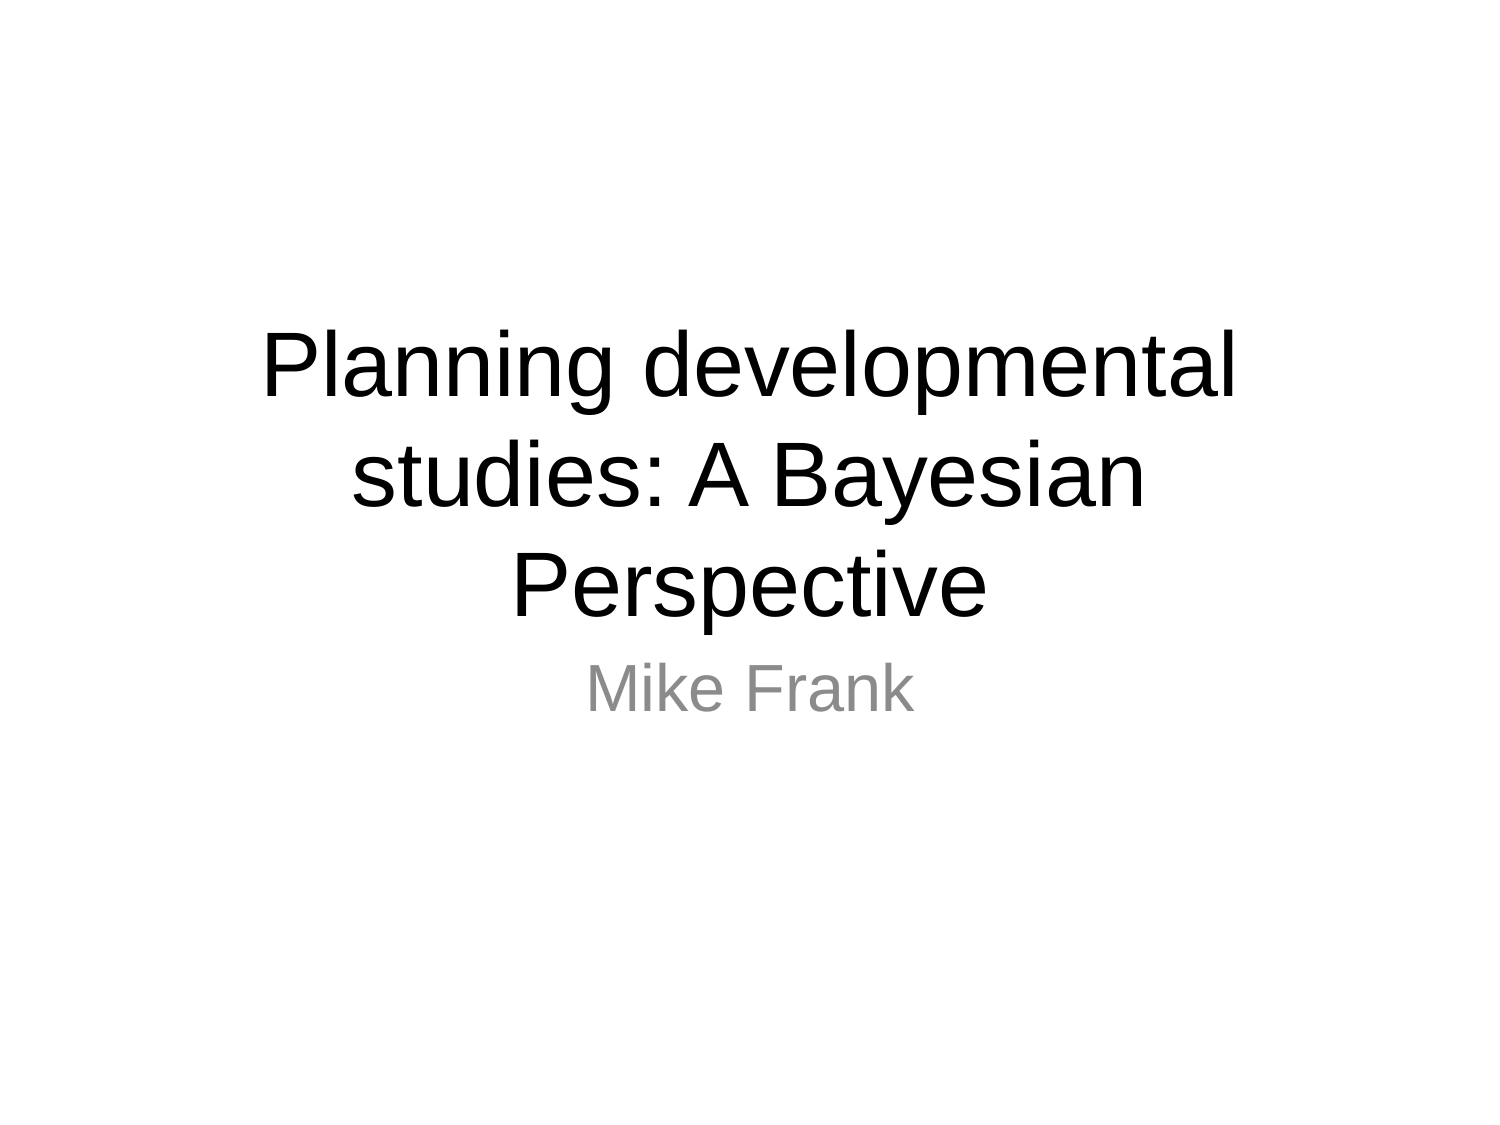

# Planning developmental studies: A Bayesian Perspective
Mike Frank